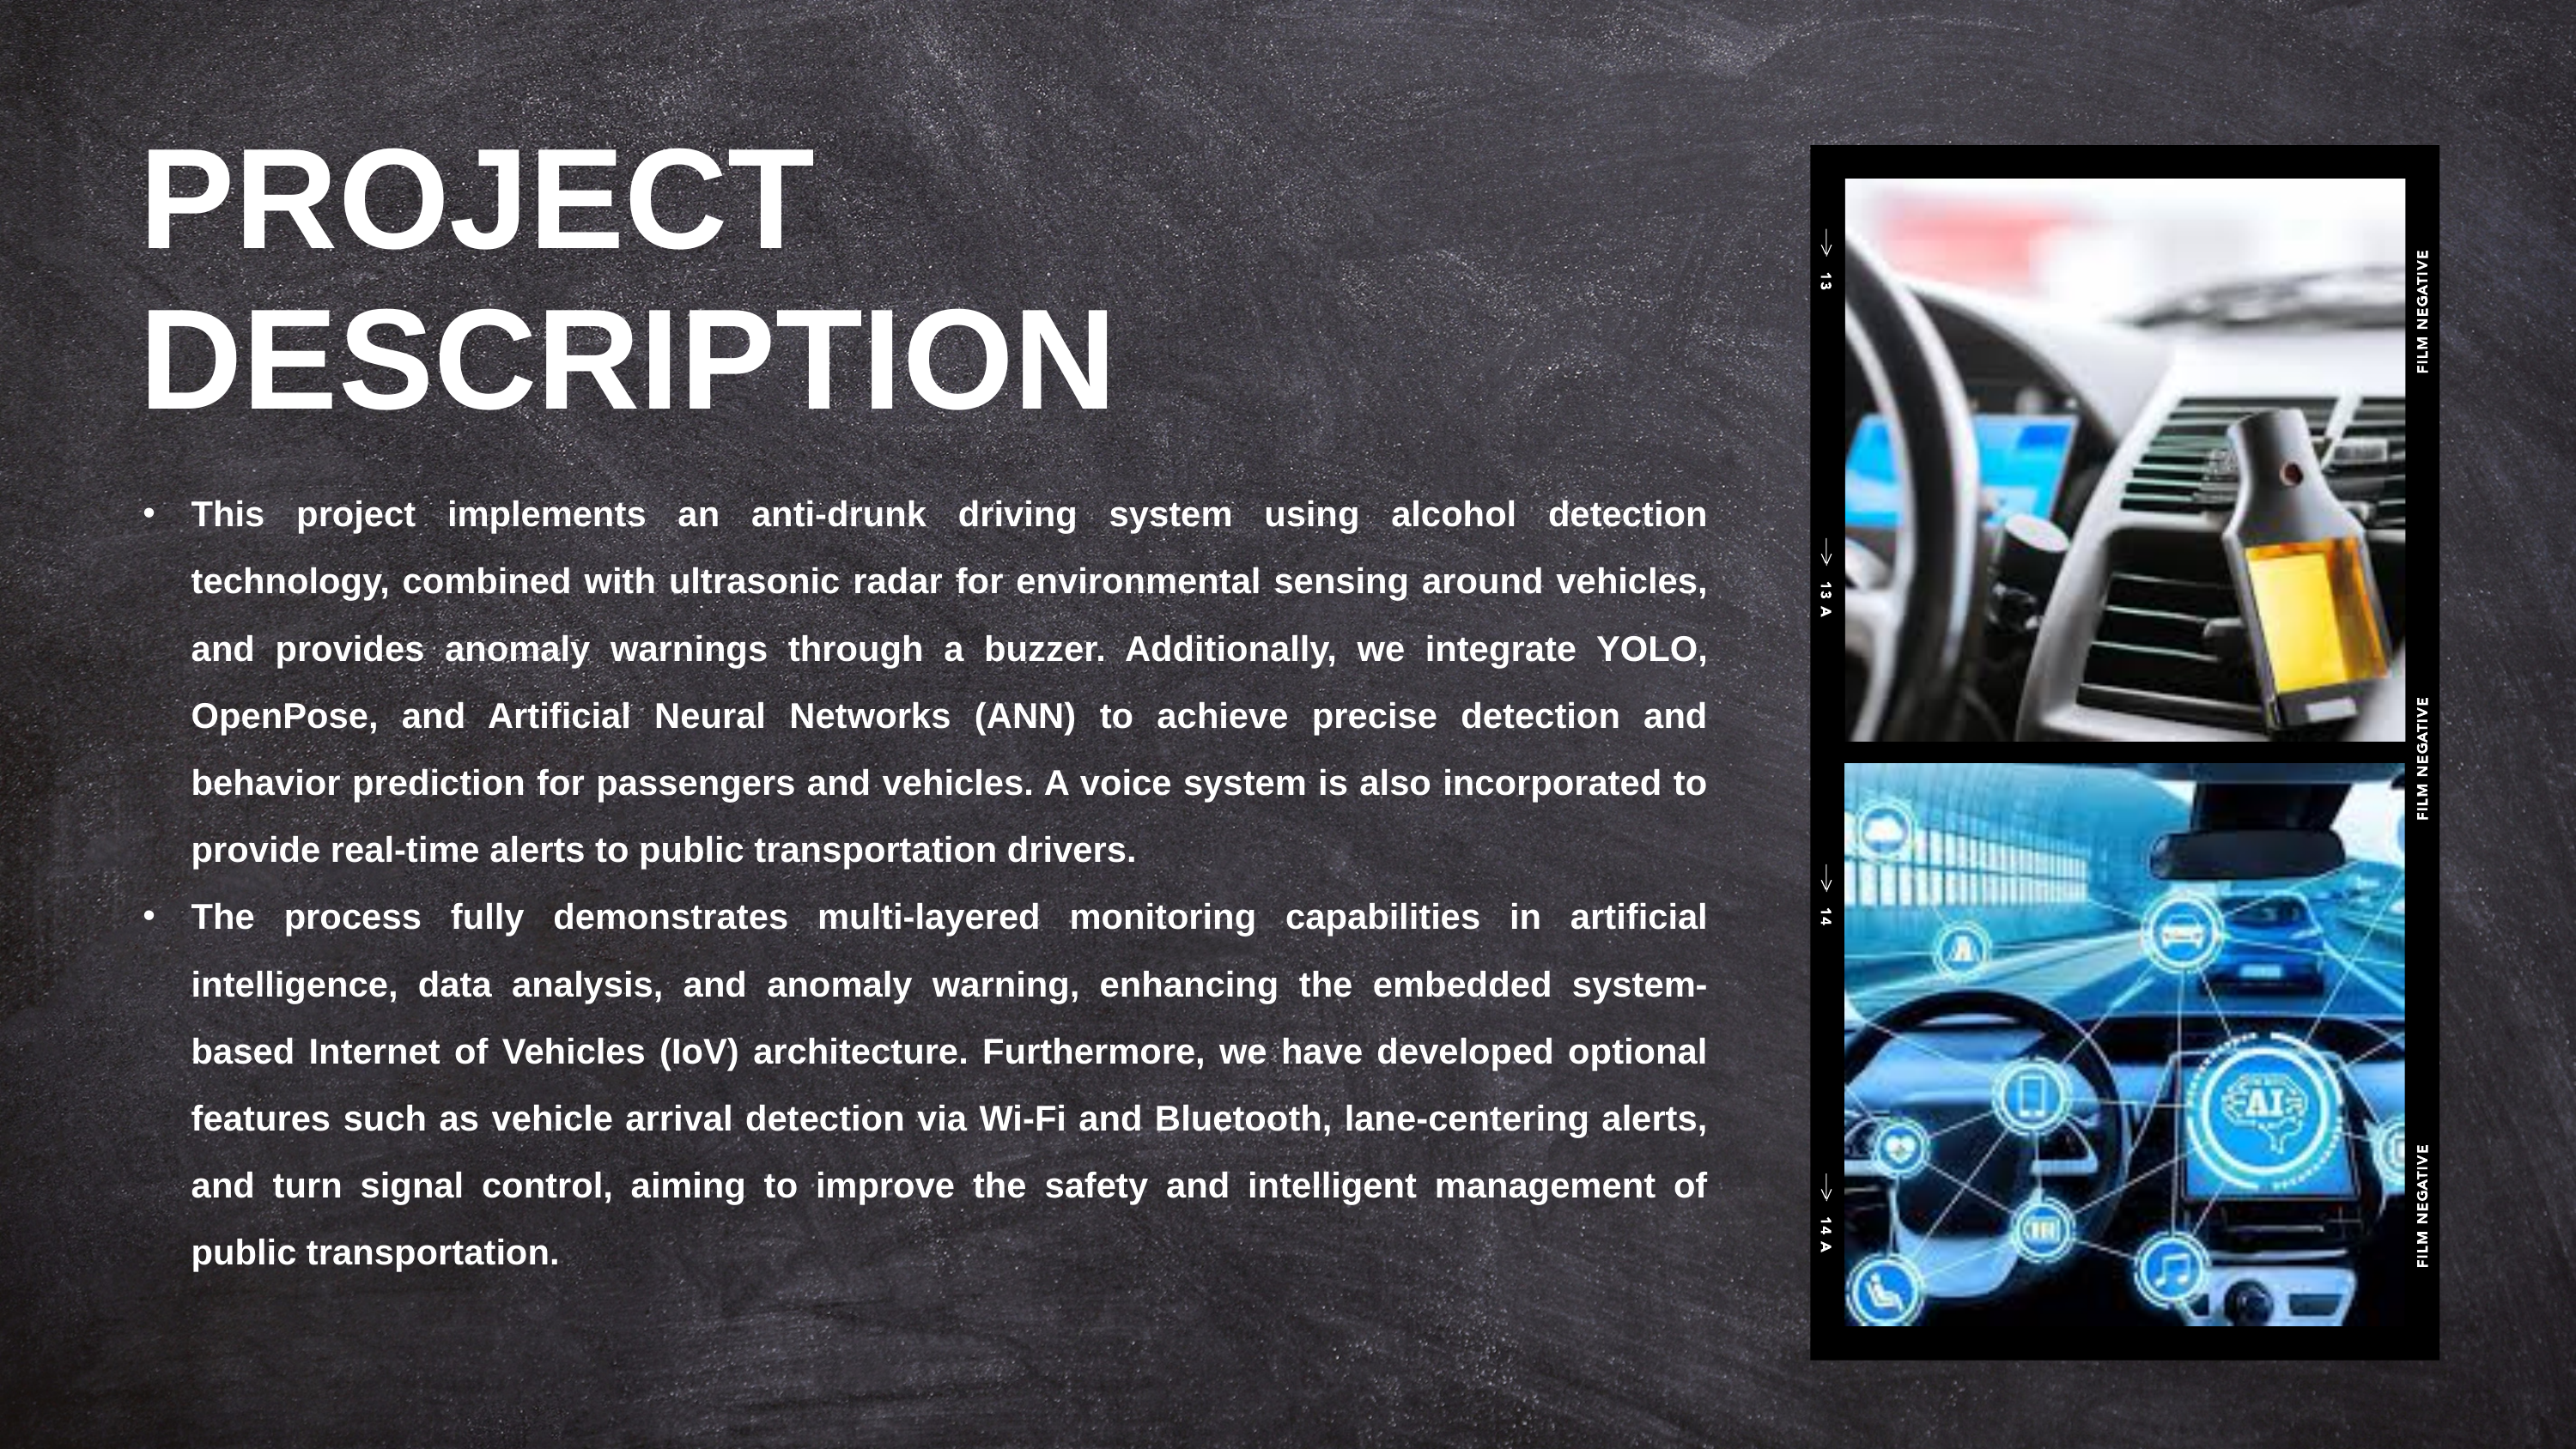

PROJECT DESCRIPTION

This project implements an anti-drunk driving system using alcohol detection technology, combined with ultrasonic radar for environmental sensing around vehicles, and provides anomaly warnings through a buzzer. Additionally, we integrate YOLO, OpenPose, and Artificial Neural Networks (ANN) to achieve precise detection and behavior prediction for passengers and vehicles. A voice system is also incorporated to provide real-time alerts to public transportation drivers.
The process fully demonstrates multi-layered monitoring capabilities in artificial intelligence, data analysis, and anomaly warning, enhancing the embedded system-based Internet of Vehicles (IoV) architecture. Furthermore, we have developed optional features such as vehicle arrival detection via Wi-Fi and Bluetooth, lane-centering alerts, and turn signal control, aiming to improve the safety and intelligent management of public transportation.